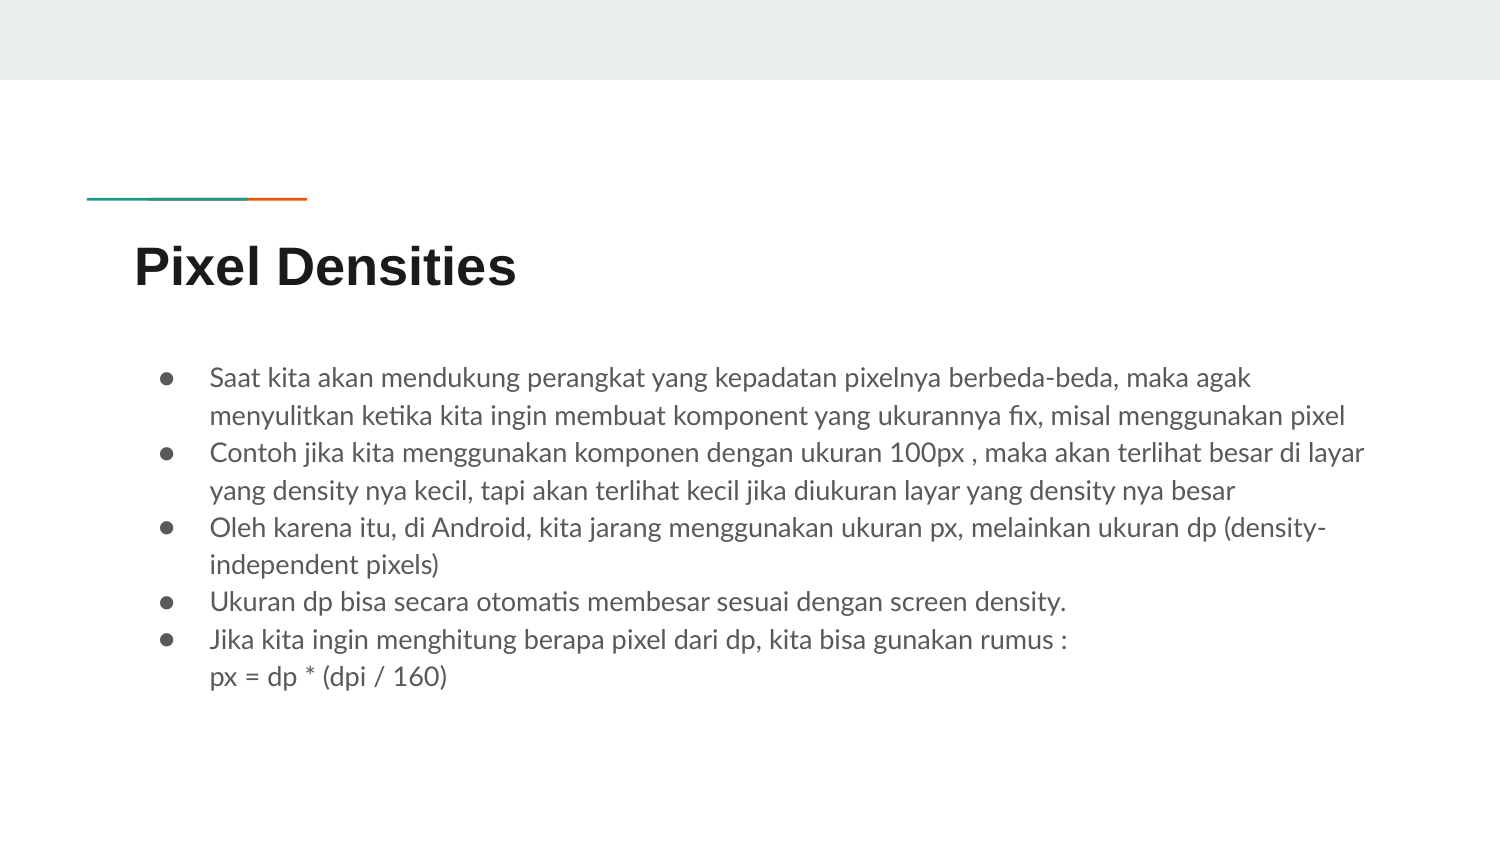

# Pixel Densities
Saat kita akan mendukung perangkat yang kepadatan pixelnya berbeda-beda, maka agak menyulitkan ketika kita ingin membuat komponent yang ukurannya fix, misal menggunakan pixel
Contoh jika kita menggunakan komponen dengan ukuran 100px , maka akan terlihat besar di layar yang density nya kecil, tapi akan terlihat kecil jika diukuran layar yang density nya besar
Oleh karena itu, di Android, kita jarang menggunakan ukuran px, melainkan ukuran dp (density-independent pixels)
Ukuran dp bisa secara otomatis membesar sesuai dengan screen density.
Jika kita ingin menghitung berapa pixel dari dp, kita bisa gunakan rumus :
px = dp * (dpi / 160)